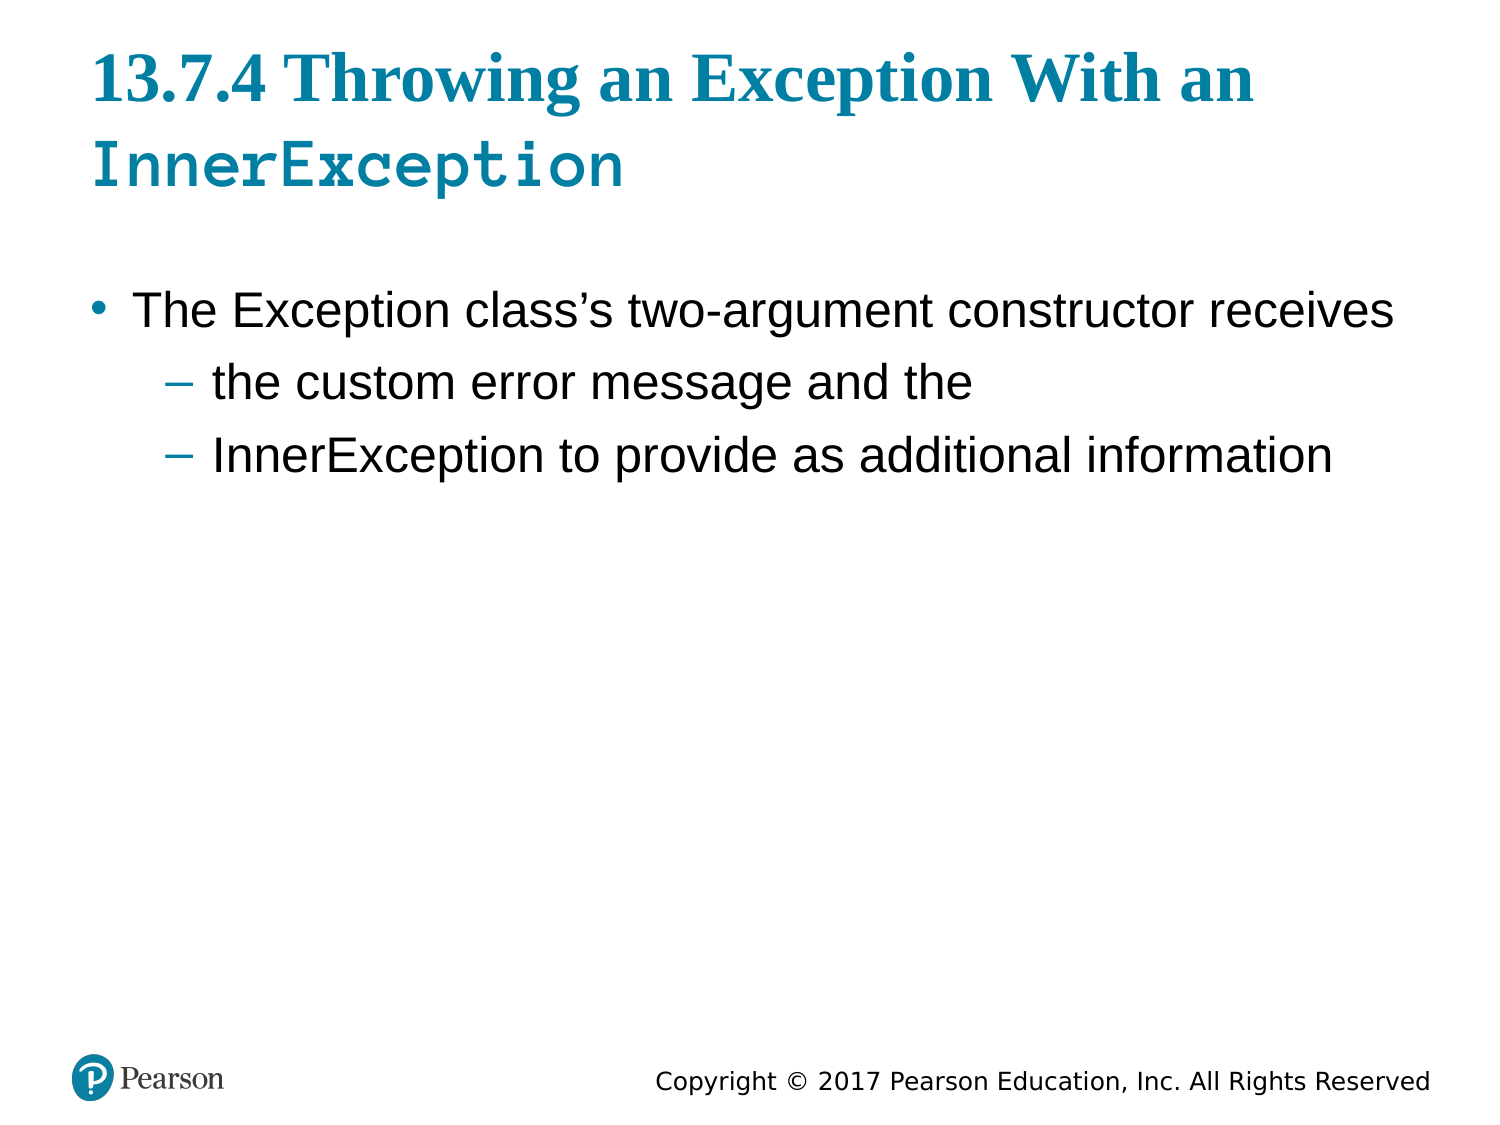

# 13.7.4 Throwing an Exception With an InnerException
The Exception class’s two-argument constructor receives
the custom error message and the
InnerException to provide as additional information